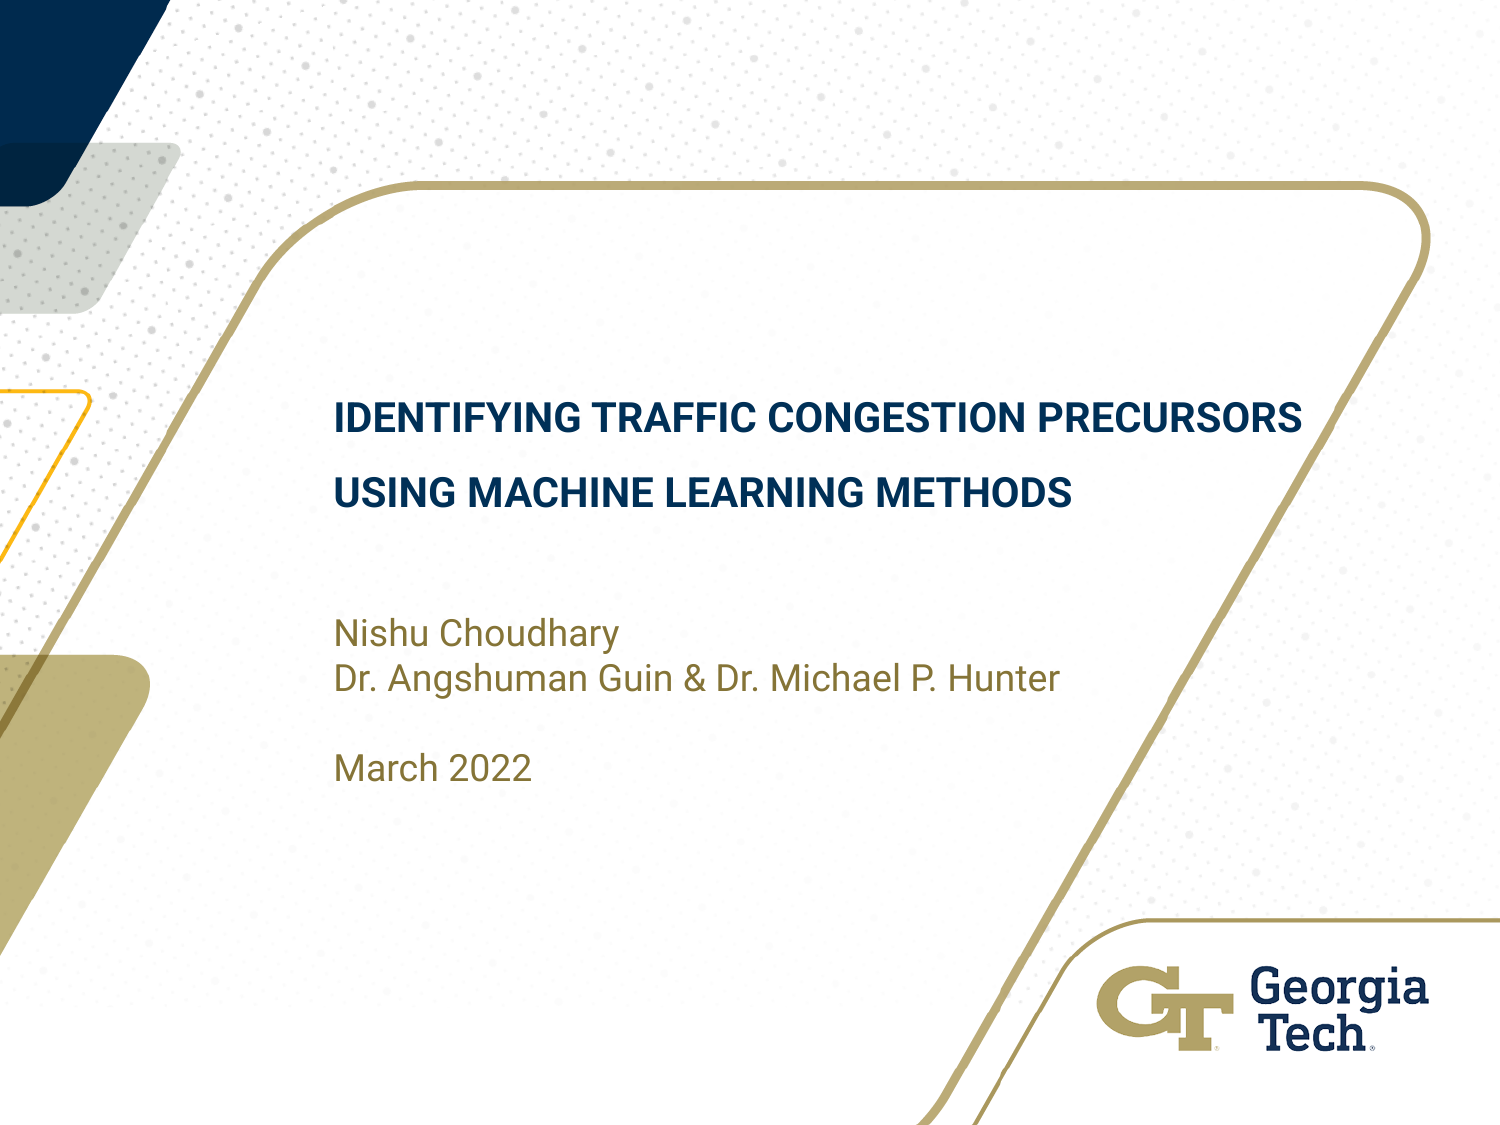

# Identifying TRAFFIC Congestion Precursors Using Machine Learning Methods
Nishu Choudhary
Dr. Angshuman Guin & Dr. Michael P. Hunter

March 2022